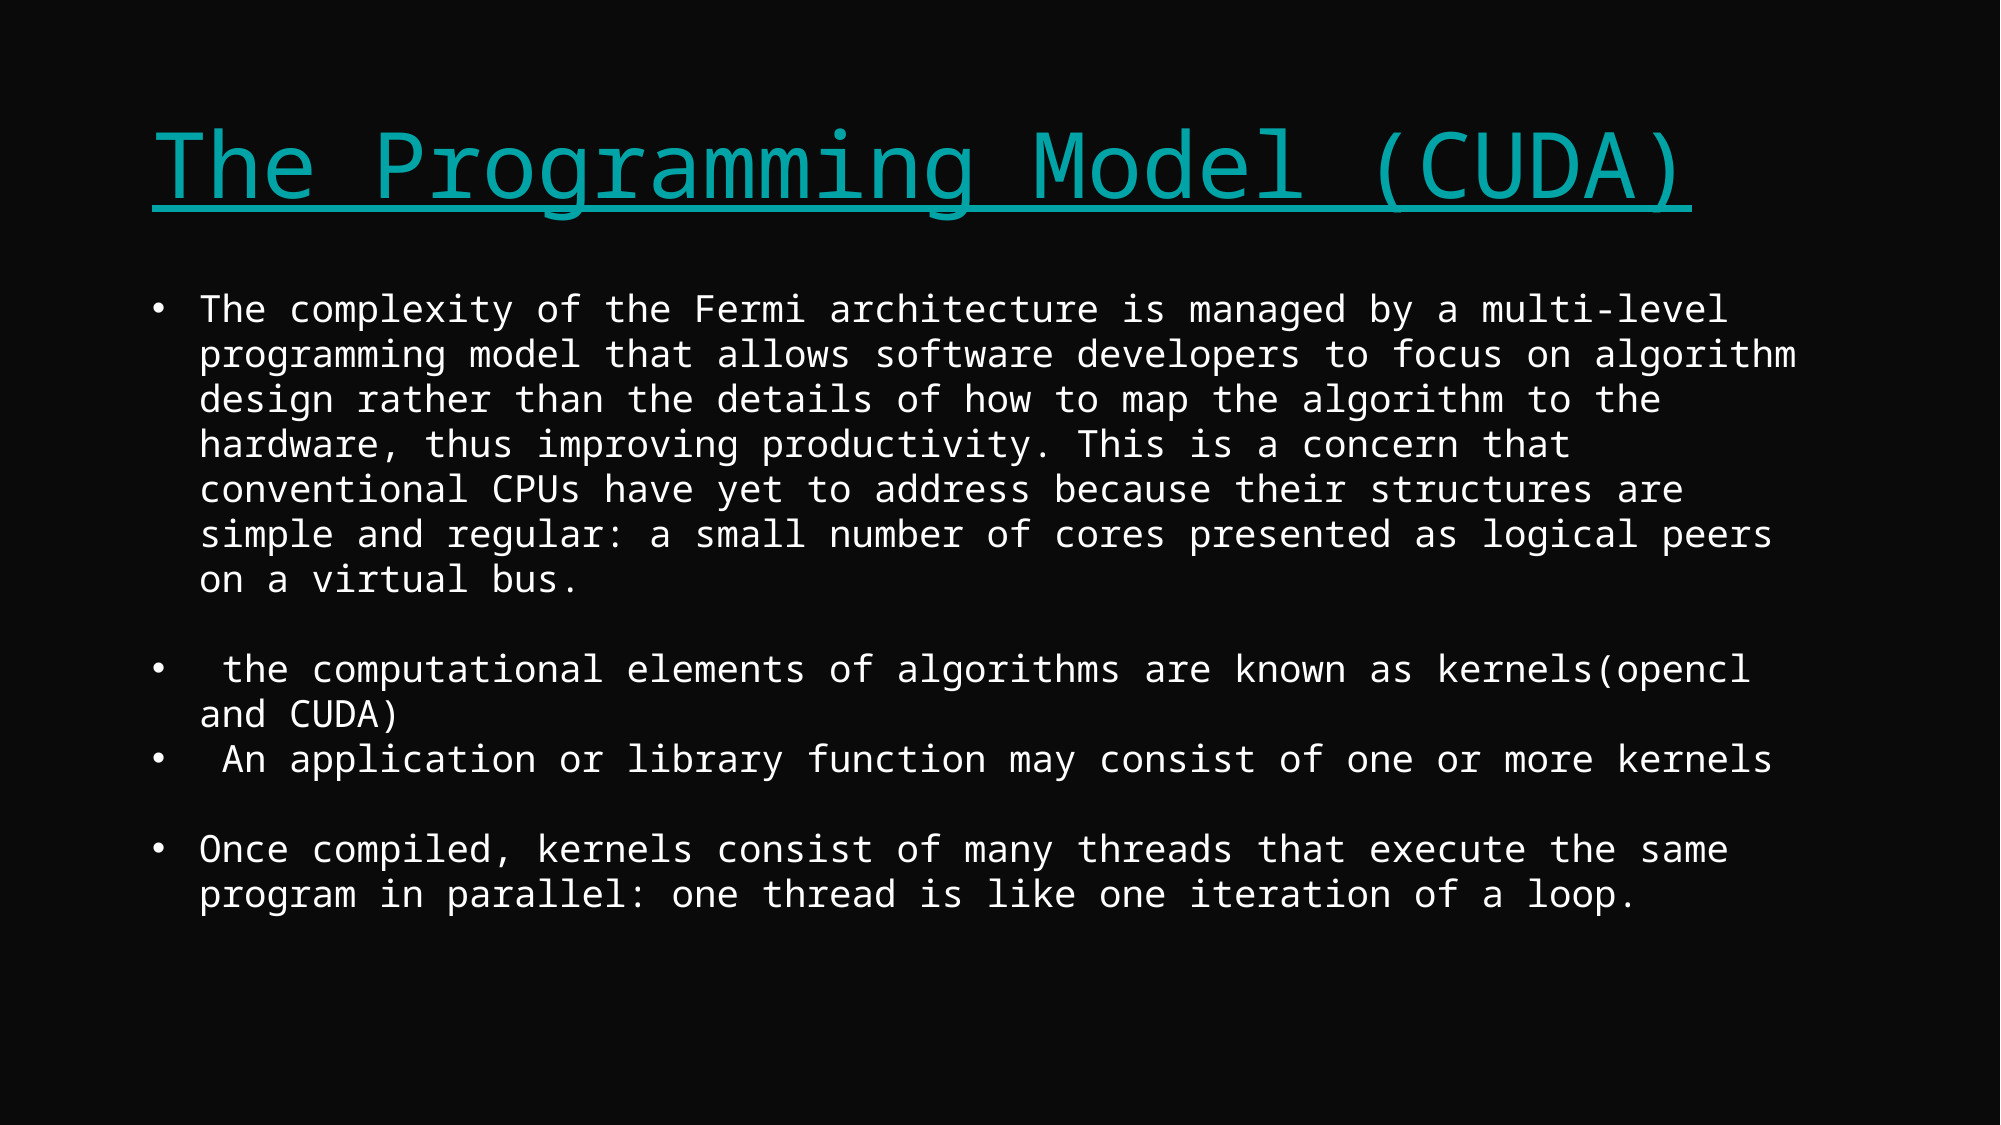

# The Programming Model (CUDA)
The complexity of the Fermi architecture is managed by a multi-level programming model that allows software developers to focus on algorithm design rather than the details of how to map the algorithm to the hardware, thus improving productivity. This is a concern that conventional CPUs have yet to address because their structures are simple and regular: a small number of cores presented as logical peers on a virtual bus.

 the computational elements of algorithms are known as kernels(opencl and CUDA)
 An application or library function may consist of one or more kernels

Once compiled, kernels consist of many threads that execute the same program in parallel: one thread is like one iteration of a loop.